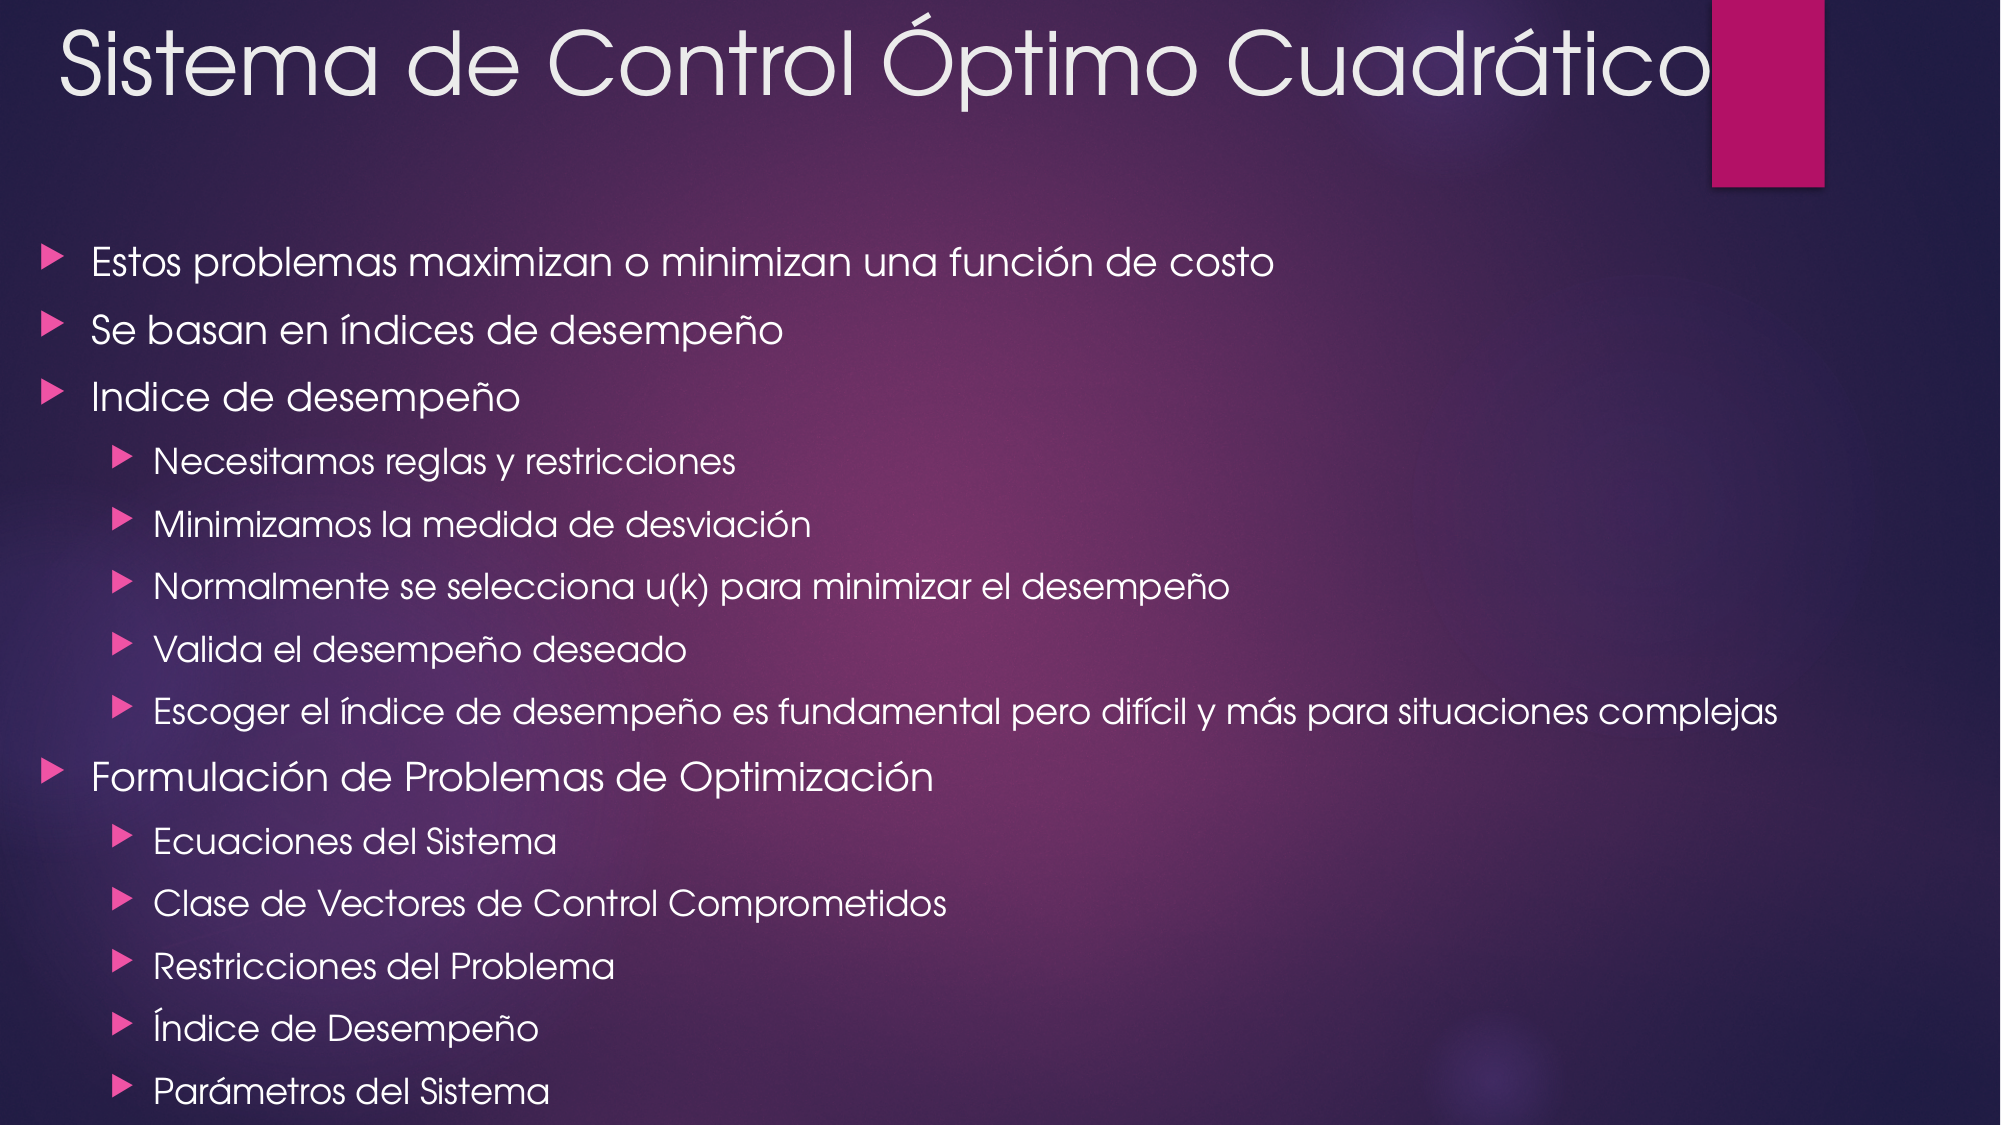

# Sistema de Control Óptimo Cuadrático
Estos problemas maximizan o minimizan una función de costo
Se basan en índices de desempeño
Indice de desempeño
Necesitamos reglas y restricciones
Minimizamos la medida de desviación
Normalmente se selecciona u(k) para minimizar el desempeño
Valida el desempeño deseado
Escoger el índice de desempeño es fundamental pero difícil y más para situaciones complejas
Formulación de Problemas de Optimización
Ecuaciones del Sistema
Clase de Vectores de Control Comprometidos
Restricciones del Problema
Índice de Desempeño
Parámetros del Sistema